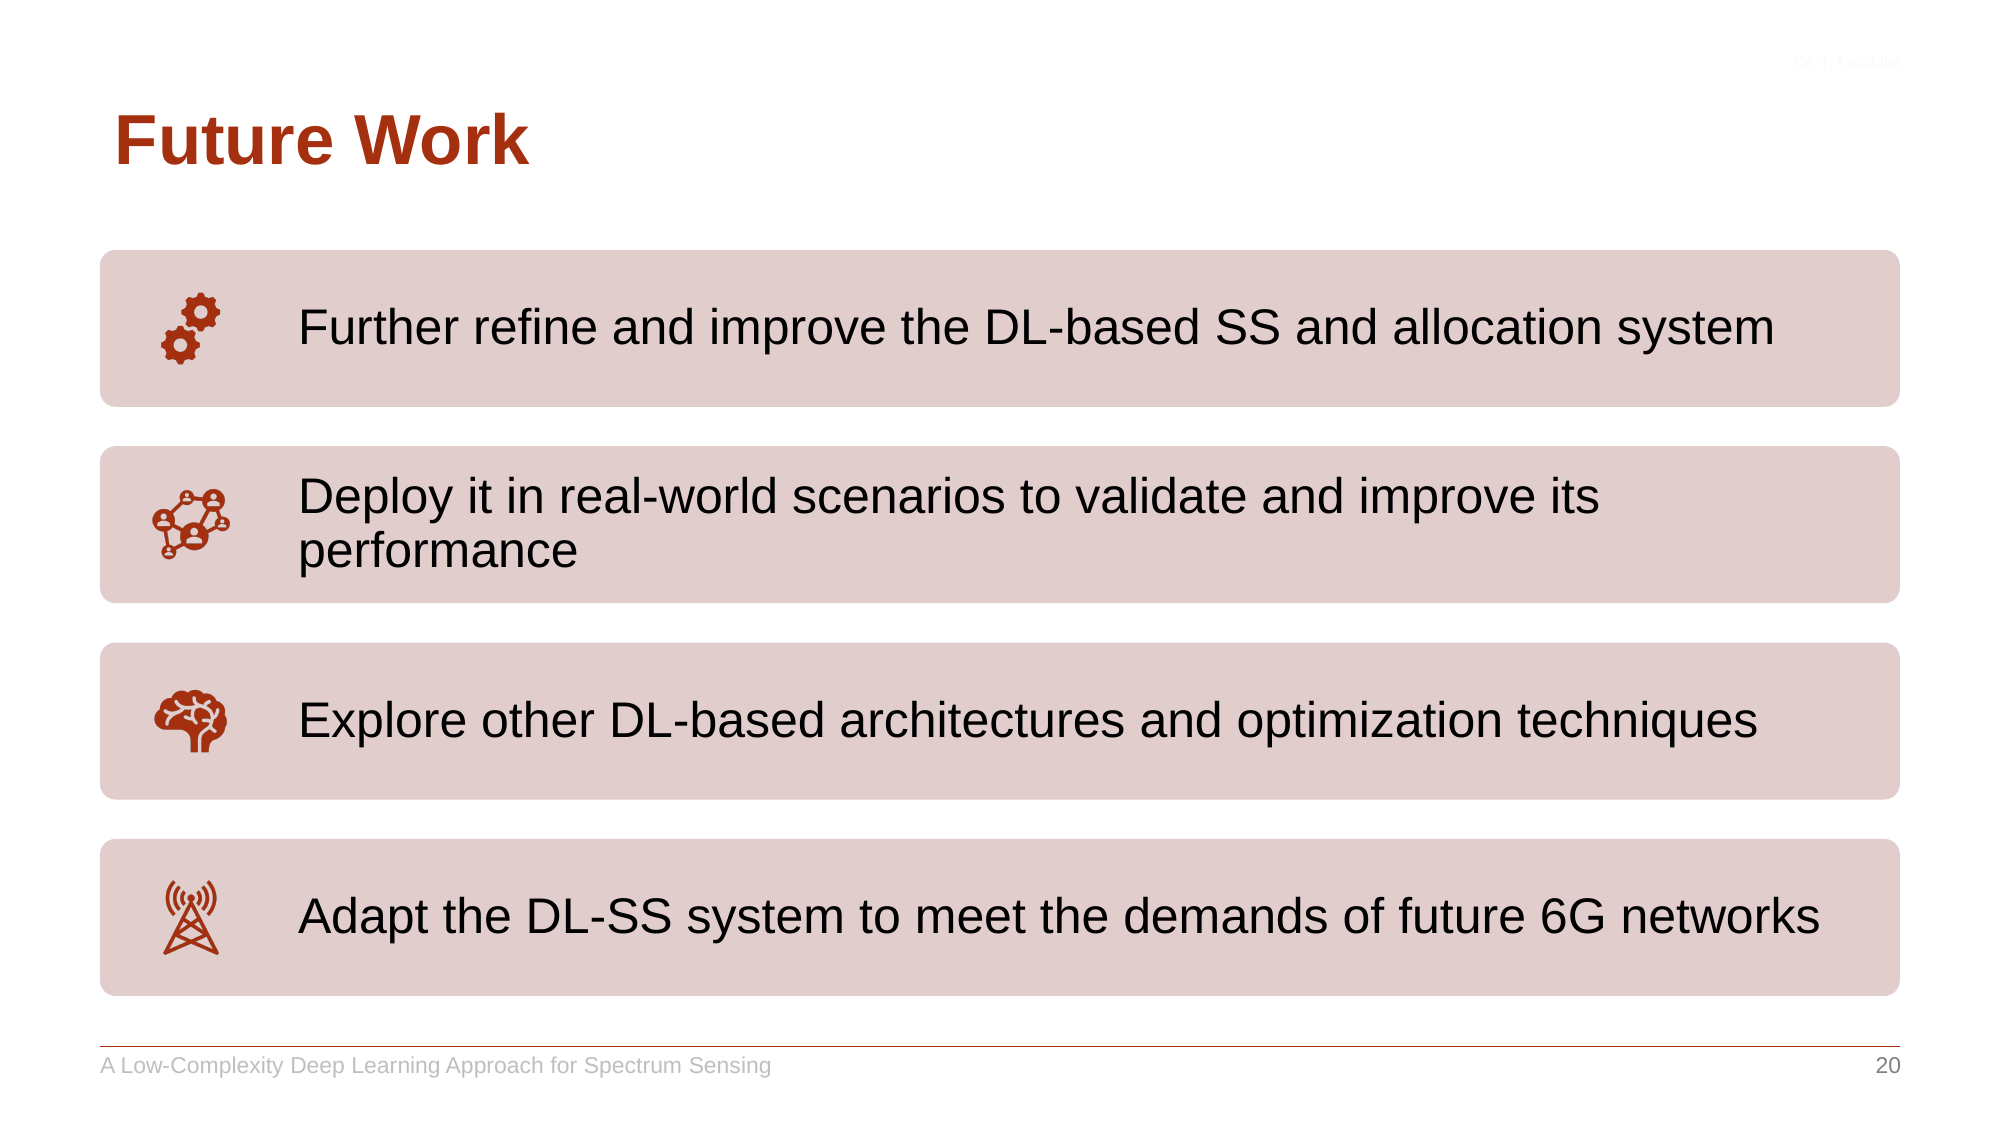

# Future Work
Further refine and improve the DL-based SS and allocation system
Deploy it in real-world scenarios to validate and improve its performance
Explore other DL-based architectures and optimization techniques
Adapt the DL-SS system to meet the demands of future 6G networks
A Low-Complexity Deep Learning Approach for Spectrum Sensing
20